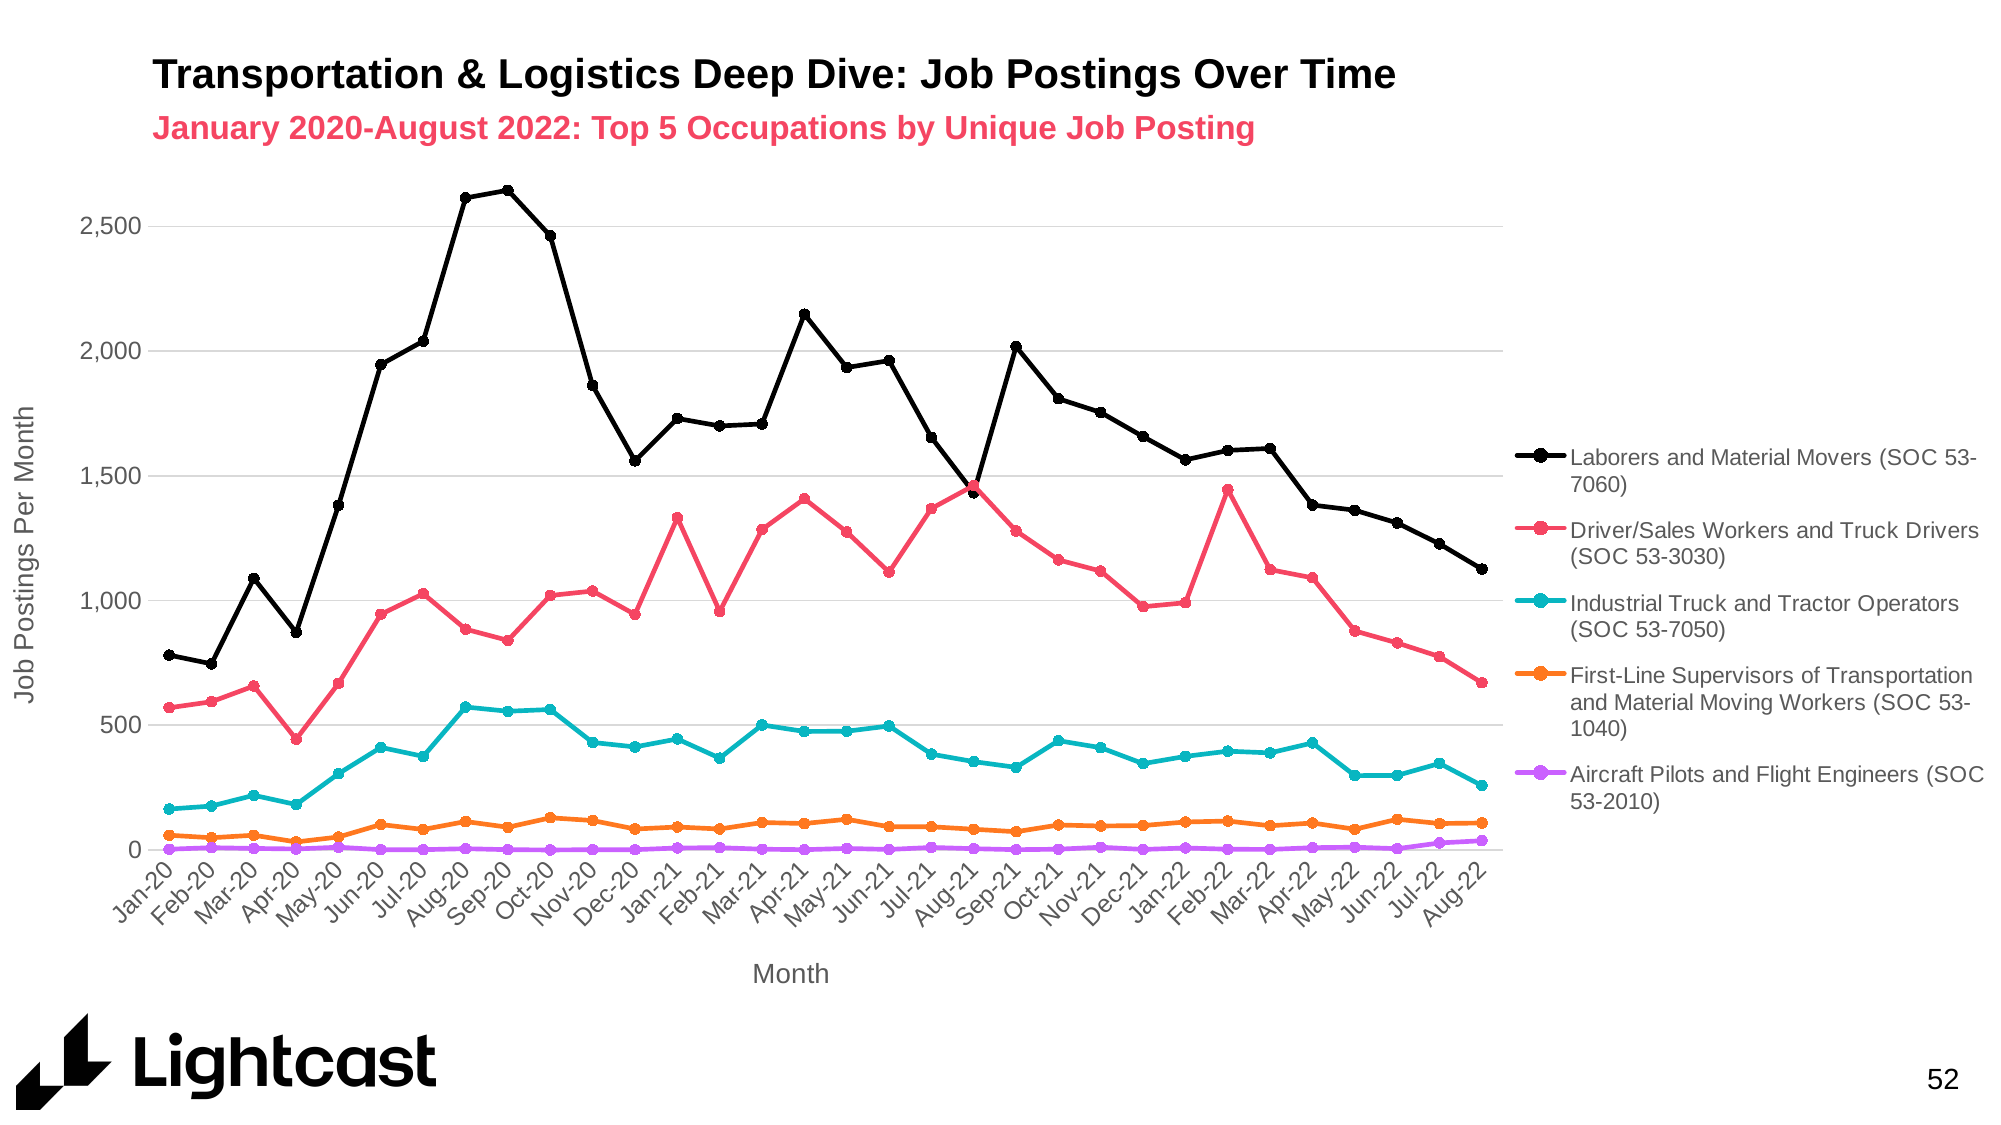

# Transportation & Logistics Deep Dive: Job Postings Over Time
January 2020-August 2022: Top 5 Occupations by Unique Job Posting

### Chart

| Category | Laborers and Material Movers (SOC 53-7060) | Driver/Sales Workers and Truck Drivers (SOC 53-3030) | Industrial Truck and Tractor Operators (SOC 53-7050) | First-Line Supervisors of Transportation and Material Moving Workers (SOC 53-1040) | Aircraft Pilots and Flight Engineers (SOC 53-2010) |
|---|---|---|---|---|---|
| Jan-20 | 781.0 | 570.0 | 164.0 | 59.0 | 3.0 |
| Feb-20 | 746.0 | 594.0 | 176.0 | 49.0 | 9.0 |
| Mar-20 | 1089.0 | 657.0 | 219.0 | 59.0 | 6.0 |
| Apr-20 | 872.0 | 444.0 | 182.0 | 32.0 | 4.0 |
| May-20 | 1382.0 | 668.0 | 306.0 | 52.0 | 11.0 |
| Jun-20 | 1946.0 | 945.0 | 411.0 | 102.0 | 1.0 |
| Jul-20 | 2040.0 | 1027.0 | 375.0 | 82.0 | 1.0 |
| Aug-20 | 2614.0 | 885.0 | 573.0 | 114.0 | 5.0 |
| Sep-20 | 2645.0 | 840.0 | 556.0 | 91.0 | 1.0 |
| Oct-20 | 2462.0 | 1020.0 | 563.0 | 129.0 | 0.0 |
| Nov-20 | 1862.0 | 1038.0 | 431.0 | 118.0 | 1.0 |
| Dec-20 | 1560.0 | 944.0 | 413.0 | 84.0 | 1.0 |
| Jan-21 | 1730.0 | 1332.0 | 445.0 | 92.0 | 8.0 |
| Feb-21 | 1700.0 | 956.0 | 368.0 | 84.0 | 9.0 |
| Mar-21 | 1708.0 | 1285.0 | 501.0 | 110.0 | 3.0 |
| Apr-21 | 2148.0 | 1408.0 | 475.0 | 106.0 | 1.0 |
| May-21 | 1934.0 | 1275.0 | 476.0 | 123.0 | 6.0 |
| Jun-21 | 1962.0 | 1114.0 | 497.0 | 93.0 | 2.0 |
| Jul-21 | 1654.0 | 1369.0 | 384.0 | 93.0 | 10.0 |
| Aug-21 | 1432.0 | 1461.0 | 354.0 | 83.0 | 5.0 |
| Sep-21 | 2018.0 | 1279.0 | 331.0 | 73.0 | 1.0 |
| Oct-21 | 1809.0 | 1163.0 | 438.0 | 100.0 | 3.0 |
| Nov-21 | 1754.0 | 1118.0 | 410.0 | 96.0 | 11.0 |
| Dec-21 | 1657.0 | 975.0 | 346.0 | 98.0 | 2.0 |
| Jan-22 | 1564.0 | 991.0 | 375.0 | 112.0 | 8.0 |
| Feb-22 | 1602.0 | 1445.0 | 396.0 | 116.0 | 3.0 |
| Mar-22 | 1610.0 | 1124.0 | 389.0 | 97.0 | 2.0 |
| Apr-22 | 1383.0 | 1091.0 | 429.0 | 108.0 | 9.0 |
| May-22 | 1362.0 | 878.0 | 298.0 | 83.0 | 11.0 |
| Jun-22 | 1311.0 | 830.0 | 299.0 | 123.0 | 5.0 |
| Jul-22 | 1227.0 | 775.0 | 347.0 | 106.0 | 28.0 |
| Aug-22 | 1126.0 | 670.0 | 258.0 | 108.0 | 37.0 |